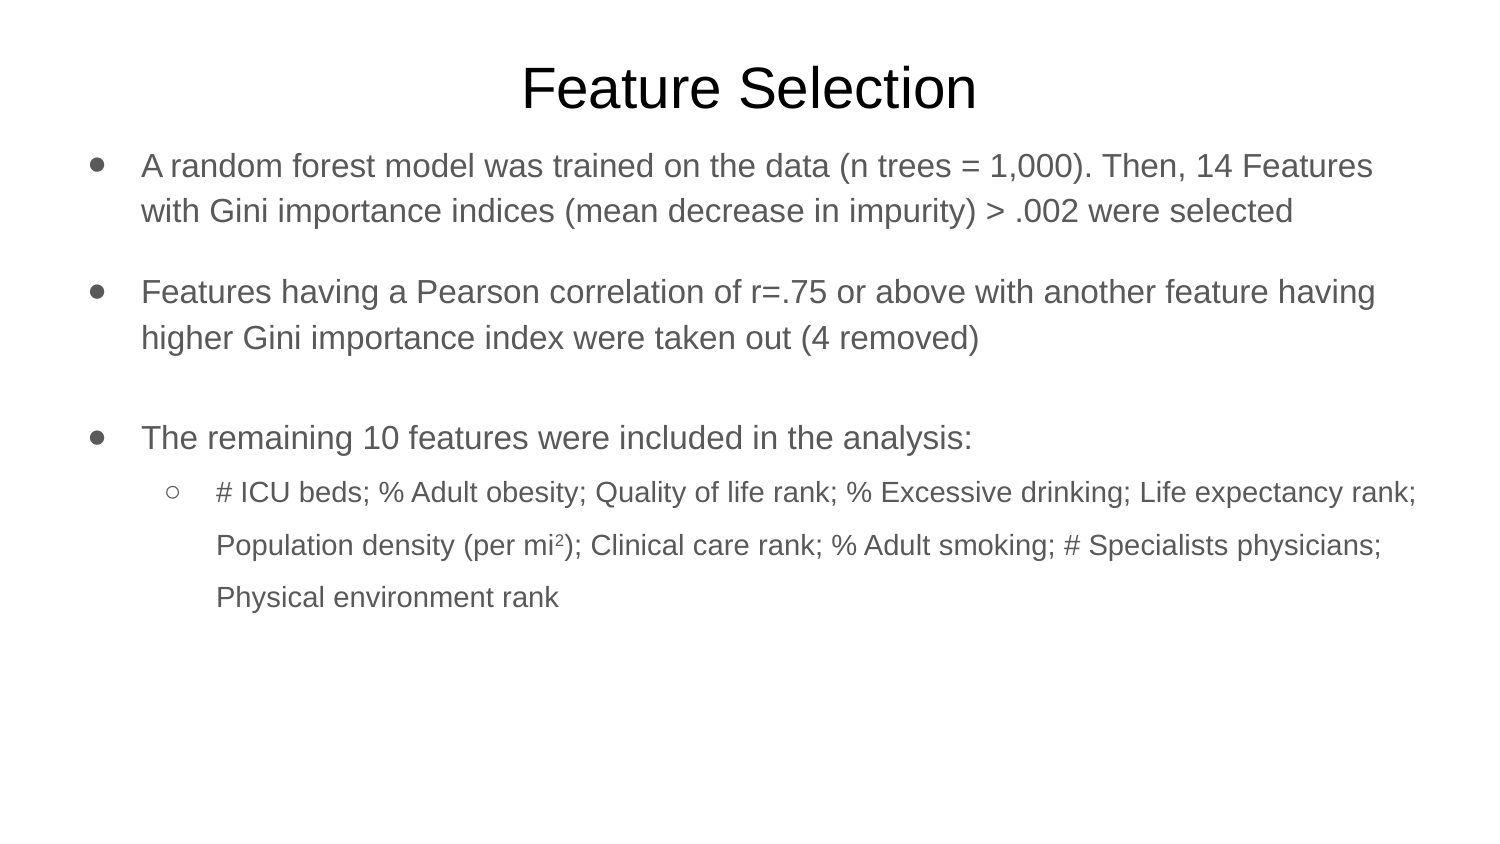

# Feature Selection
A random forest model was trained on the data (n trees = 1,000). Then, 14 Features with Gini importance indices (mean decrease in impurity) > .002 were selected
Features having a Pearson correlation of r=.75 or above with another feature having higher Gini importance index were taken out (4 removed)
The remaining 10 features were included in the analysis:
# ICU beds; % Adult obesity; Quality of life rank; % Excessive drinking; Life expectancy rank; Population density (per mi2); Clinical care rank; % Adult smoking; # Specialists physicians; Physical environment rank